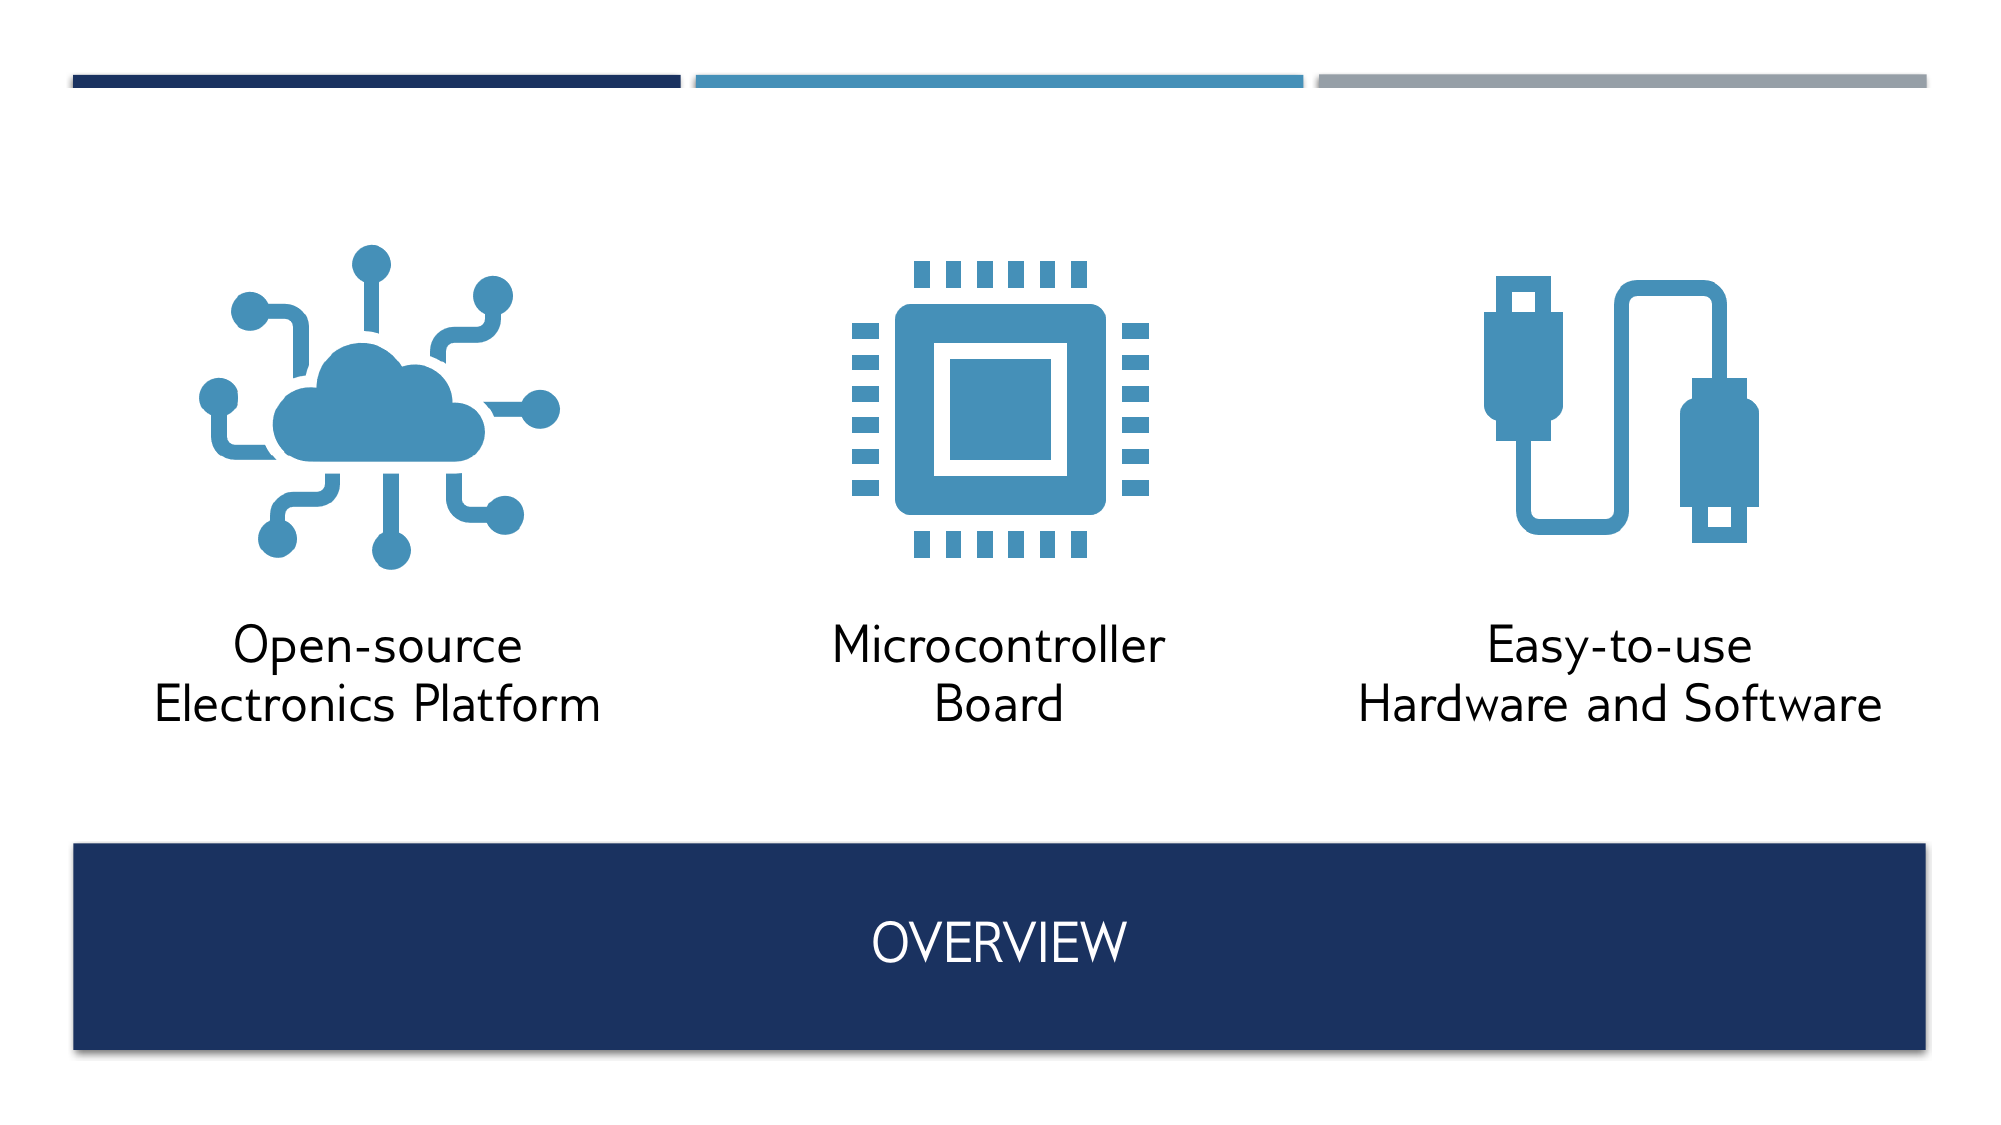

Open-source Electronics Platform
Microcontroller
Board
Easy-to-use
Hardware and Software

Overview